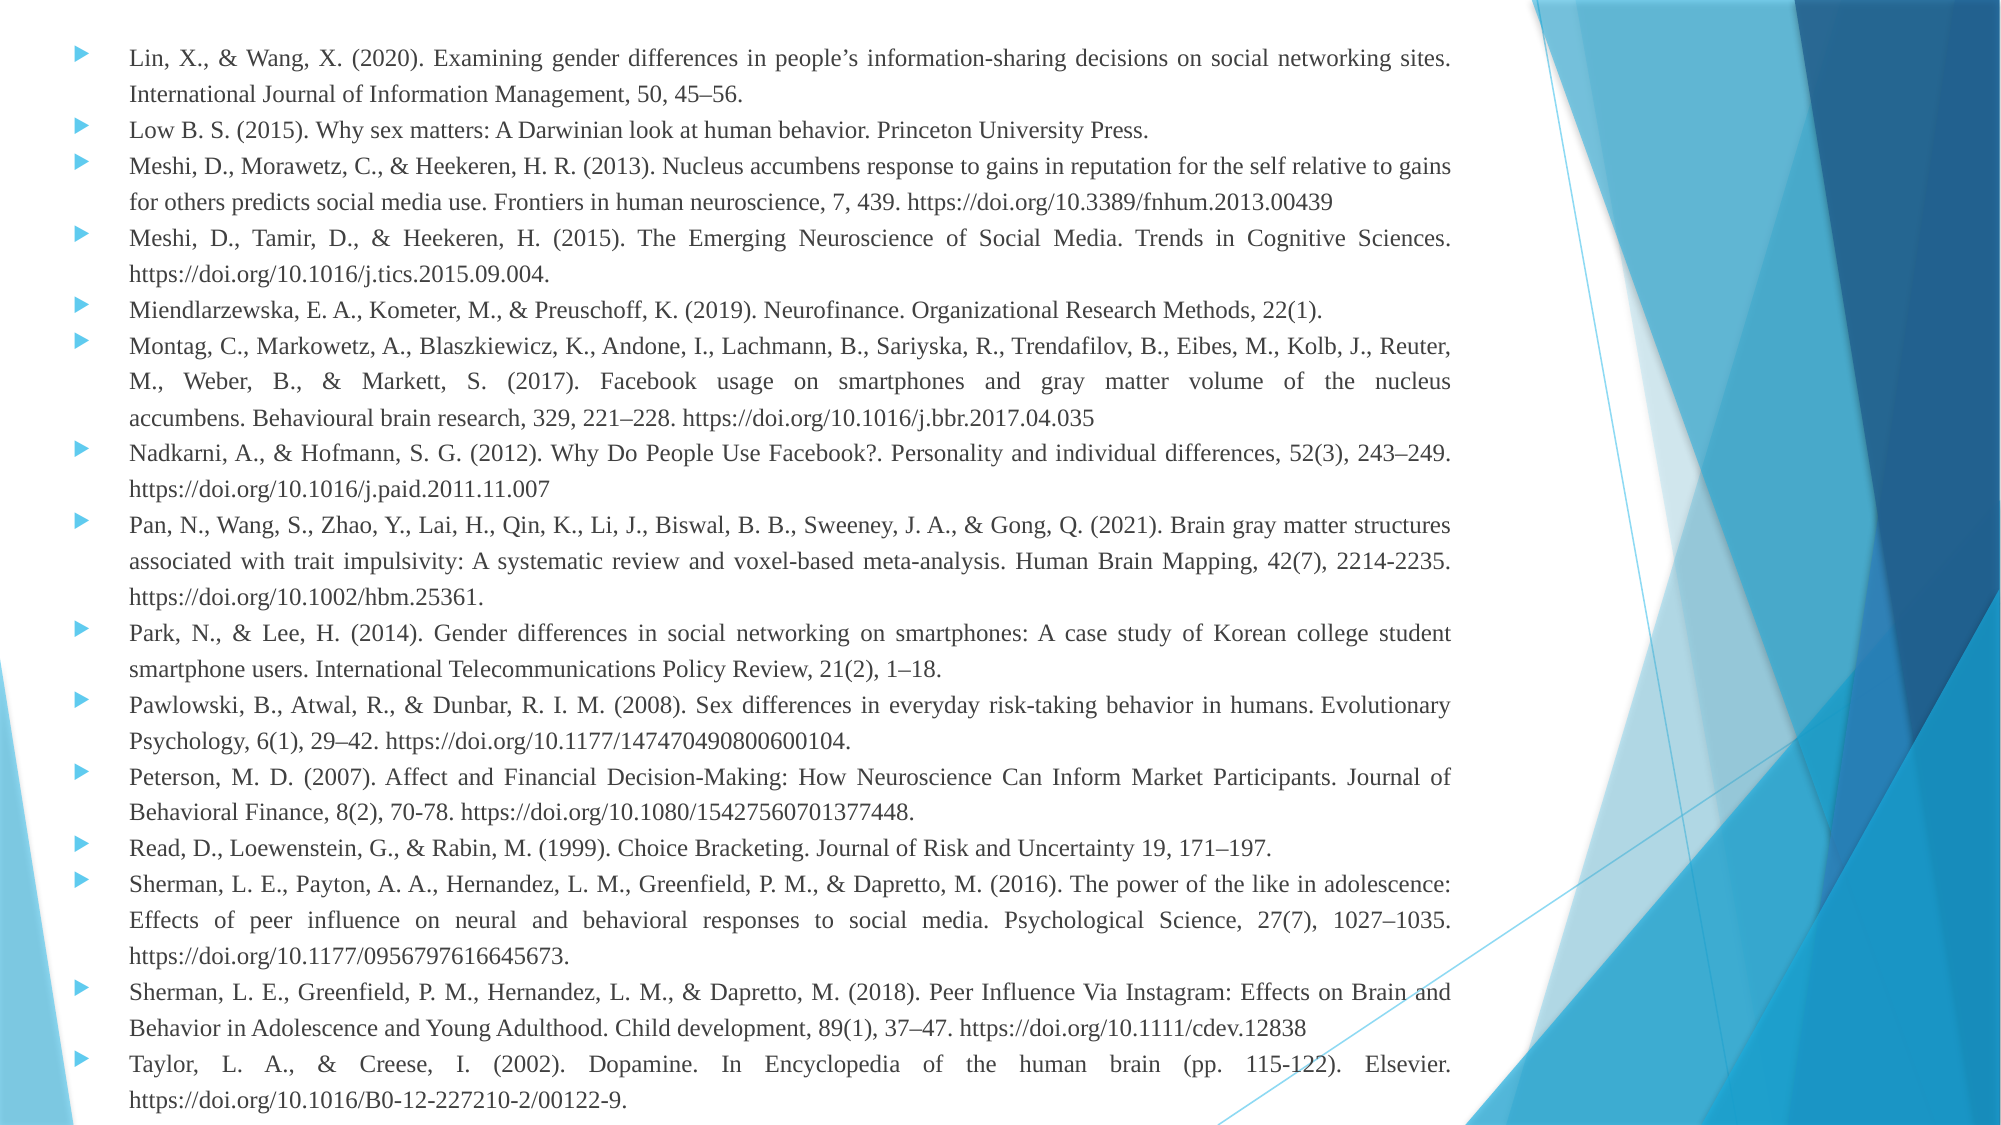

Lin, X., & Wang, X. (2020). Examining gender differences in people’s information-sharing decisions on social networking sites. International Journal of Information Management, 50, 45–56.
Low B. S. (2015). Why sex matters: A Darwinian look at human behavior. Princeton University Press.
Meshi, D., Morawetz, C., & Heekeren, H. R. (2013). Nucleus accumbens response to gains in reputation for the self relative to gains for others predicts social media use. Frontiers in human neuroscience, 7, 439. https://doi.org/10.3389/fnhum.2013.00439
Meshi, D., Tamir, D., & Heekeren, H. (2015). The Emerging Neuroscience of Social Media. Trends in Cognitive Sciences. https://doi.org/10.1016/j.tics.2015.09.004.
Miendlarzewska, E. A., Kometer, M., & Preuschoff, K. (2019). Neurofinance. Organizational Research Methods, 22(1).
Montag, C., Markowetz, A., Blaszkiewicz, K., Andone, I., Lachmann, B., Sariyska, R., Trendafilov, B., Eibes, M., Kolb, J., Reuter, M., Weber, B., & Markett, S. (2017). Facebook usage on smartphones and gray matter volume of the nucleus accumbens. Behavioural brain research, 329, 221–228. https://doi.org/10.1016/j.bbr.2017.04.035
Nadkarni, A., & Hofmann, S. G. (2012). Why Do People Use Facebook?. Personality and individual differences, 52(3), 243–249. https://doi.org/10.1016/j.paid.2011.11.007
Pan, N., Wang, S., Zhao, Y., Lai, H., Qin, K., Li, J., Biswal, B. B., Sweeney, J. A., & Gong, Q. (2021). Brain gray matter structures associated with trait impulsivity: A systematic review and voxel-based meta-analysis. Human Brain Mapping, 42(7), 2214-2235. https://doi.org/10.1002/hbm.25361.
Park, N., & Lee, H. (2014). Gender differences in social networking on smartphones: A case study of Korean college student smartphone users. International Telecommunications Policy Review, 21(2), 1–18.
Pawlowski, B., Atwal, R., & Dunbar, R. I. M. (2008). Sex differences in everyday risk-taking behavior in humans. Evolutionary Psychology, 6(1), 29–42. https://doi.org/10.1177/147470490800600104.
Peterson, M. D. (2007). Affect and Financial Decision-Making: How Neuroscience Can Inform Market Participants. Journal of Behavioral Finance, 8(2), 70-78. https://doi.org/10.1080/15427560701377448.
Read, D., Loewenstein, G., & Rabin, M. (1999). Choice Bracketing. Journal of Risk and Uncertainty 19, 171–197.
Sherman, L. E., Payton, A. A., Hernandez, L. M., Greenfield, P. M., & Dapretto, M. (2016). The power of the like in adolescence: Effects of peer influence on neural and behavioral responses to social media. Psychological Science, 27(7), 1027–1035. https://doi.org/10.1177/0956797616645673.
Sherman, L. E., Greenfield, P. M., Hernandez, L. M., & Dapretto, M. (2018). Peer Influence Via Instagram: Effects on Brain and Behavior in Adolescence and Young Adulthood. Child development, 89(1), 37–47. https://doi.org/10.1111/cdev.12838
Taylor, L. A., & Creese, I. (2002). Dopamine. In Encyclopedia of the human brain (pp. 115-122). Elsevier. https://doi.org/10.1016/B0-12-227210-2/00122-9.

#